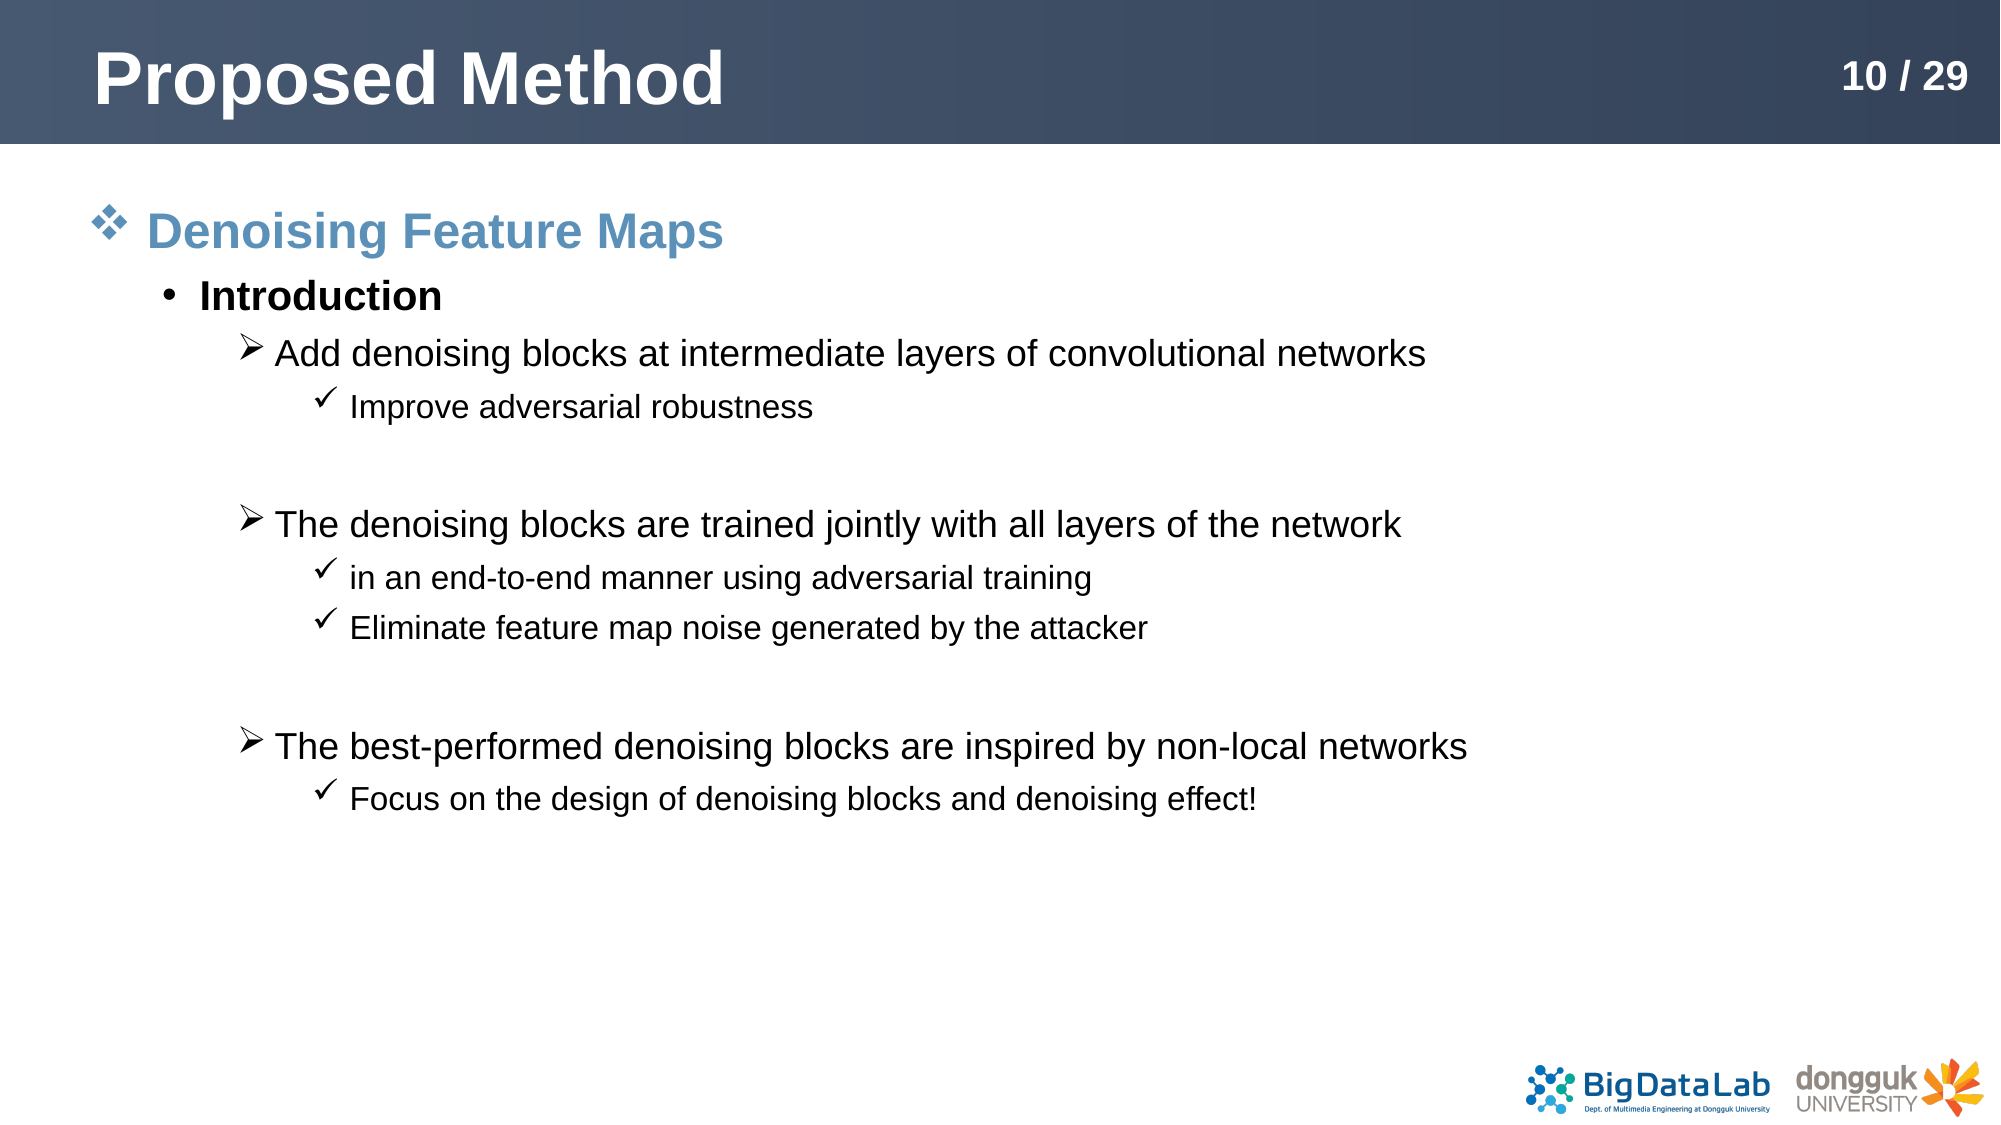

# Proposed Method
10 / 29
 Denoising Feature Maps
Introduction
Add denoising blocks at intermediate layers of convolutional networks
Improve adversarial robustness

The denoising blocks are trained jointly with all layers of the network
in an end-to-end manner using adversarial training
Eliminate feature map noise generated by the attacker

The best-performed denoising blocks are inspired by non-local networks
Focus on the design of denoising blocks and denoising effect!